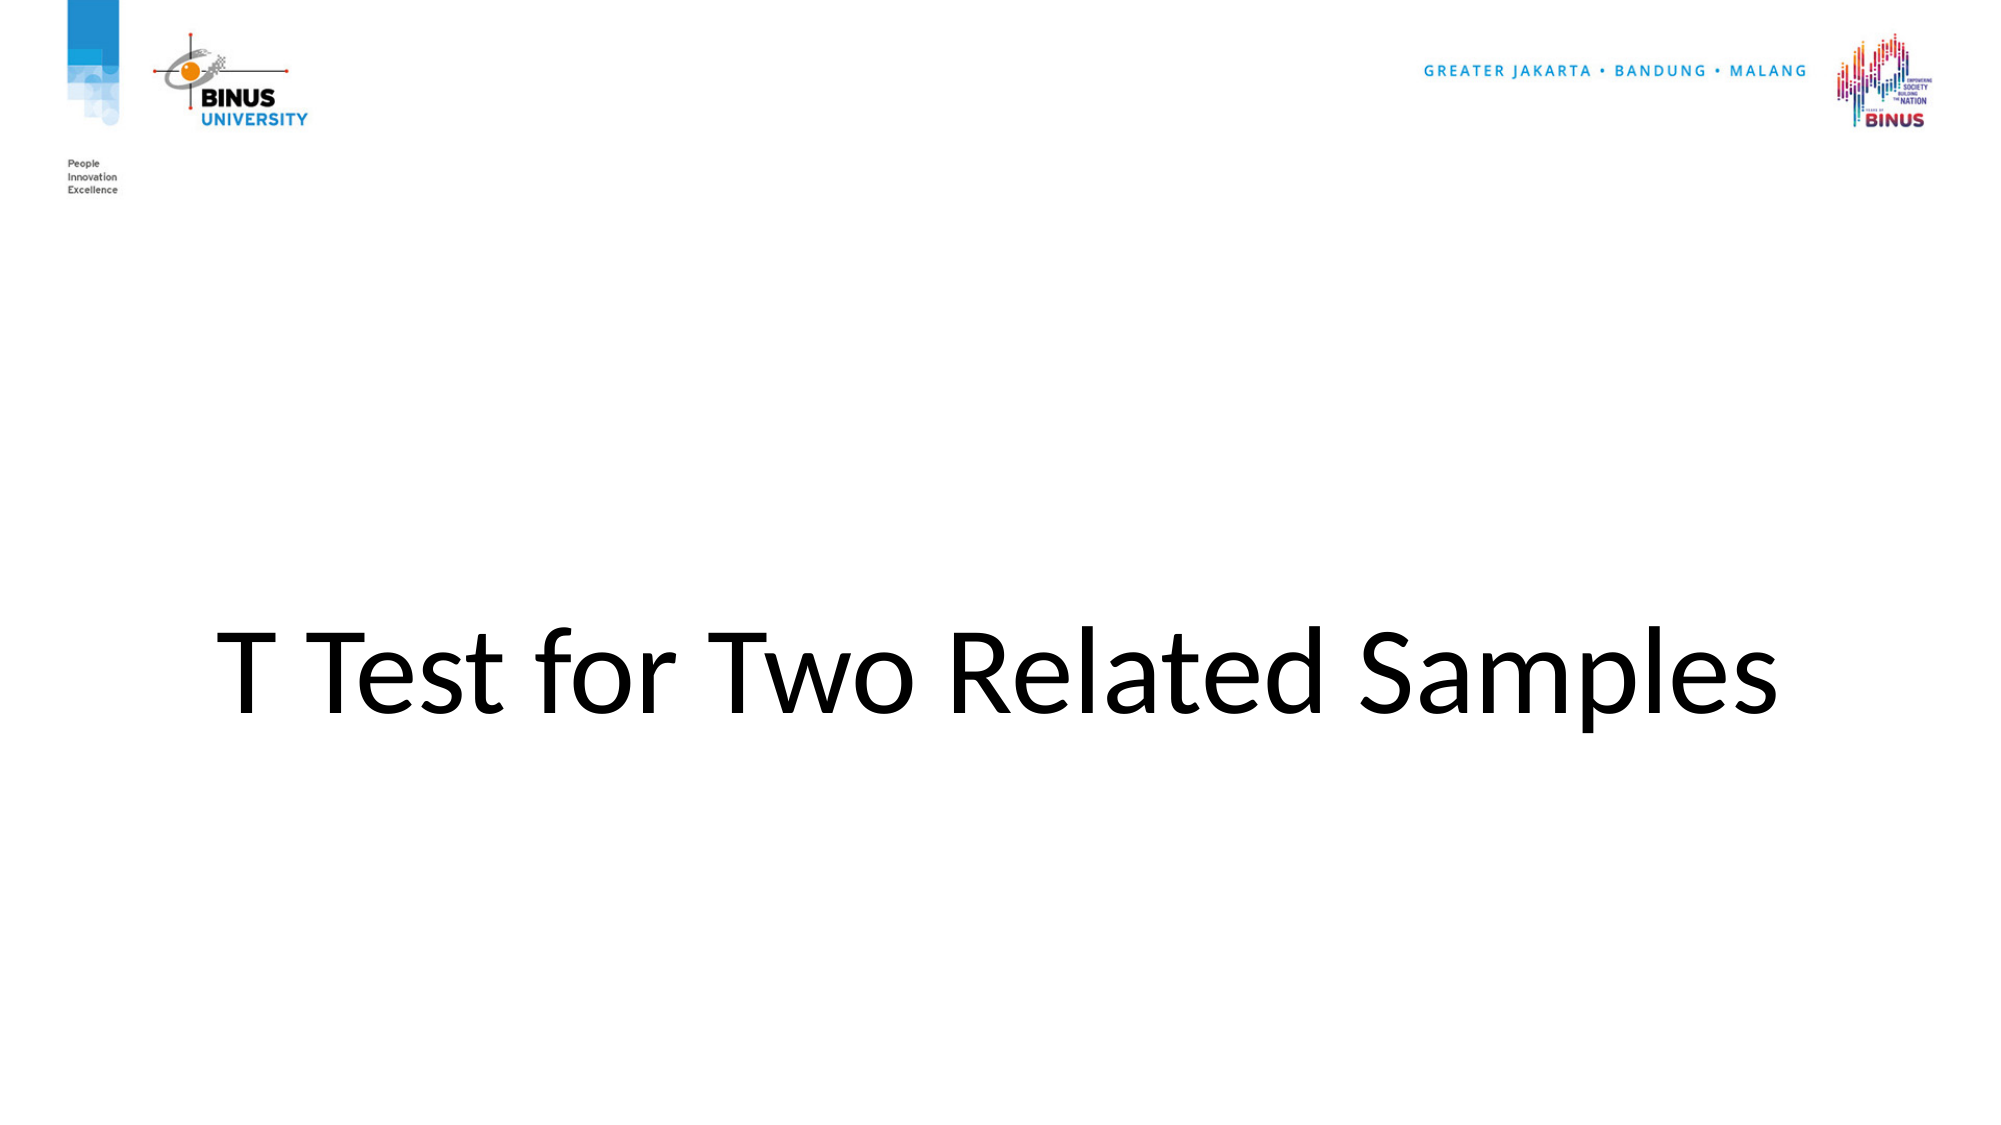

# T Test for Two Related Samples